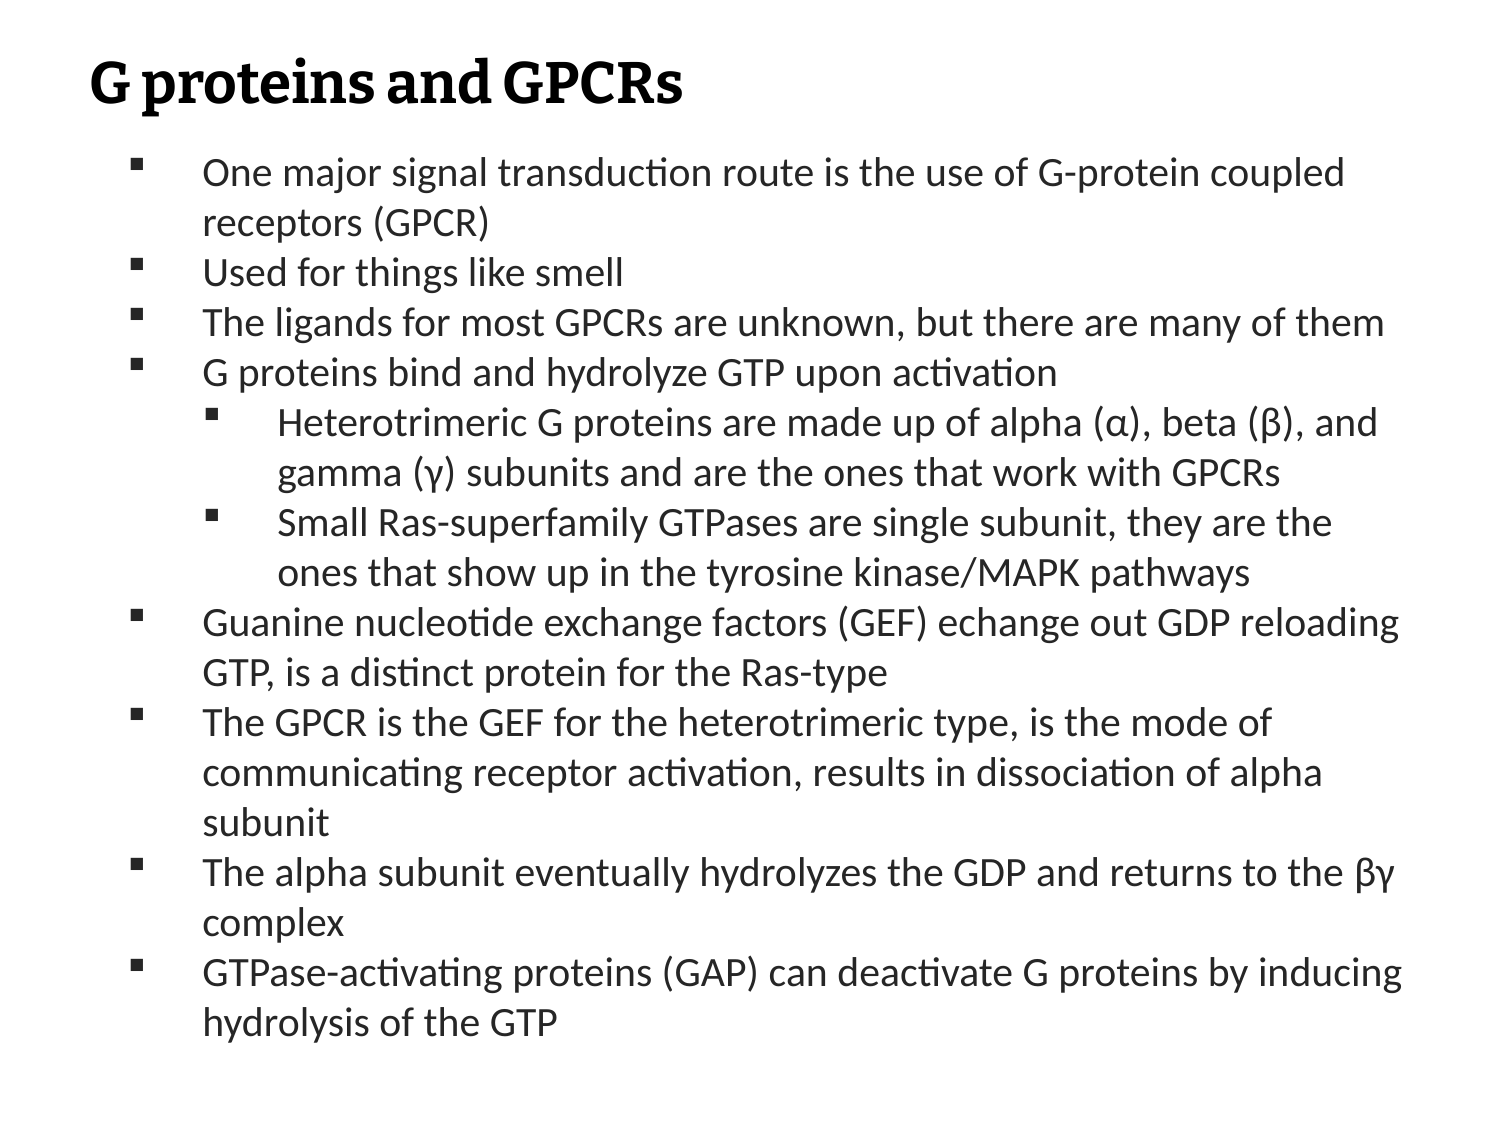

G proteins and GPCRs
One major signal transduction route is the use of G-protein coupled receptors (GPCR)
Used for things like smell
The ligands for most GPCRs are unknown, but there are many of them
G proteins bind and hydrolyze GTP upon activation
Heterotrimeric G proteins are made up of alpha (α), beta (β), and gamma (γ) subunits and are the ones that work with GPCRs
Small Ras-superfamily GTPases are single subunit, they are the ones that show up in the tyrosine kinase/MAPK pathways
Guanine nucleotide exchange factors (GEF) echange out GDP reloading GTP, is a distinct protein for the Ras-type
The GPCR is the GEF for the heterotrimeric type, is the mode of communicating receptor activation, results in dissociation of alpha subunit
The alpha subunit eventually hydrolyzes the GDP and returns to the βγ complex
GTPase-activating proteins (GAP) can deactivate G proteins by inducing hydrolysis of the GTP